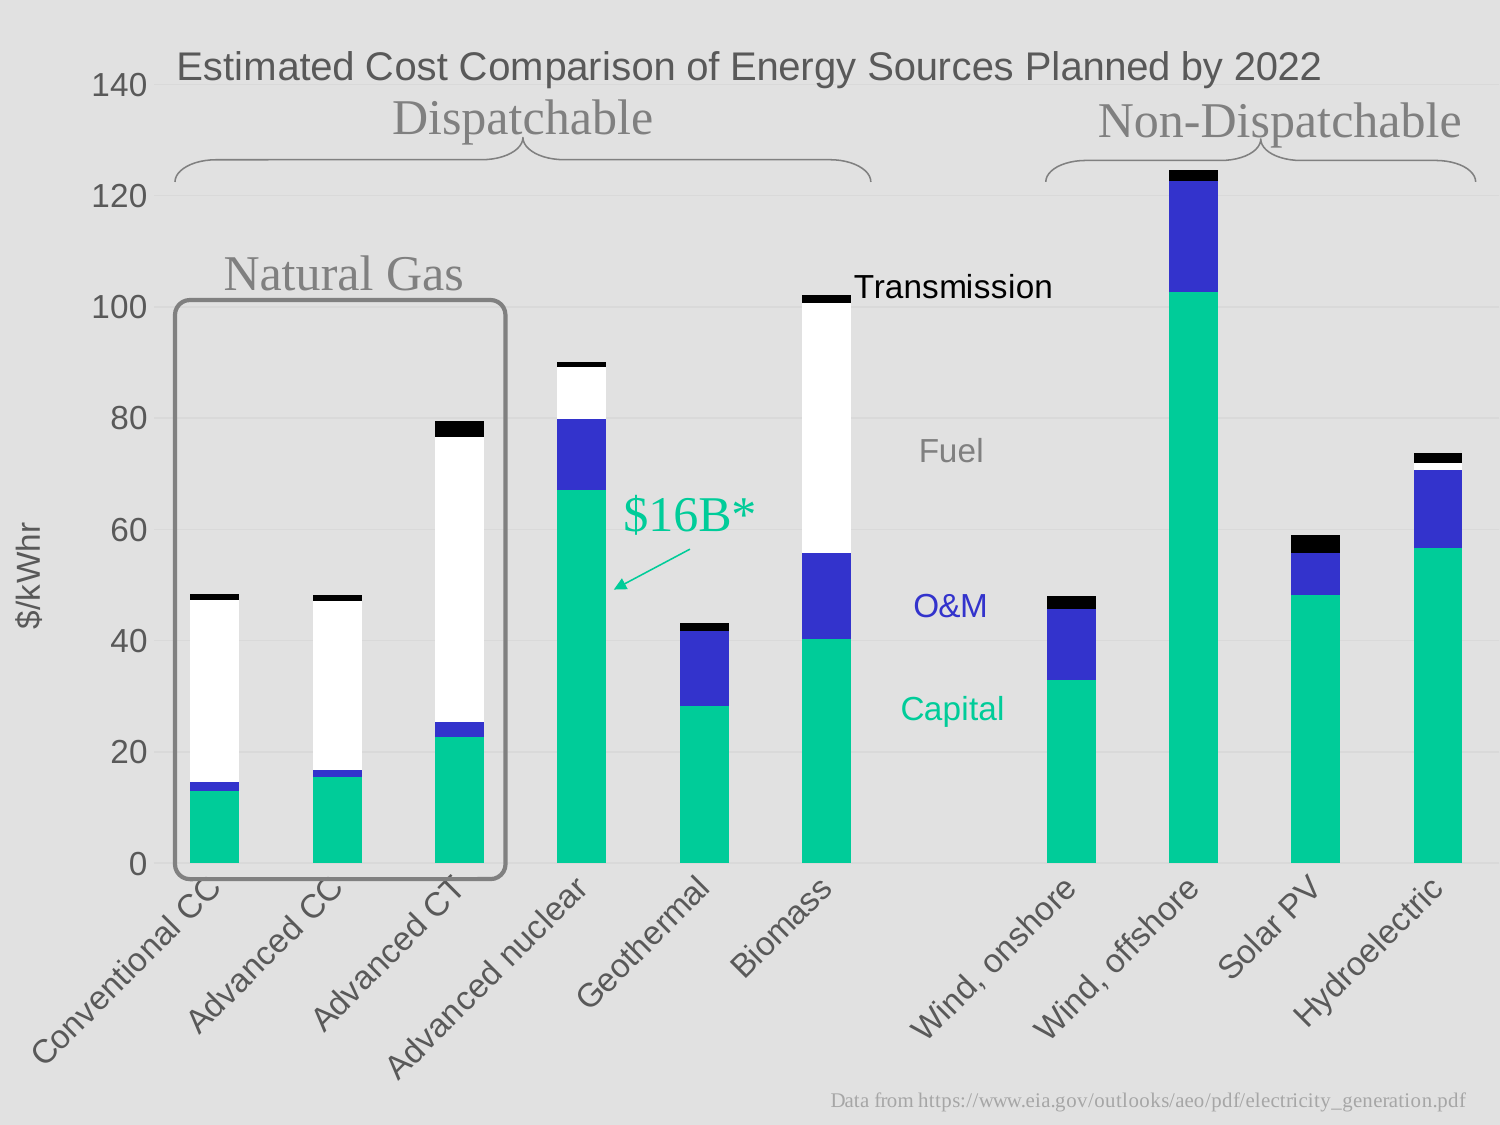

### Chart: Estimated Cost Comparison of Energy Sources Planned by 2022

| Category |  |  |  |  |
|---|---|---|---|---|
| Conventional CC | 13.0 | 1.5 | 32.8 | 1.0 |
| Advanced CC | 15.5 | 1.3 | 30.3 | 1.1 |
| Advanced CT | 22.7 | 2.6 | 51.3 | 2.9 |
| Advanced nuclear | 67.0 | 12.9 | 9.3 | 0.9 |
| Geothermal | 28.3 | 13.5 | 0.0 | 1.3 |
| Biomass | 40.3 | 15.4 | 45.0 | 1.5 |
|  | None | None | None | None |
| Wind, onshore | 33.0 | 12.7 | 0.0 | 2.4 |
| Wind, offshore | 102.6 | 20.0 | 0.0 | 2.0 |
| Solar PV | 48.2 | 7.5 | 0.0 | 3.3 |
| Hydroelectric | 56.7 | 14.0 | 1.3 | 1.8 |
Dispatchable
Non-Dispatchable
Natural Gas

$16B*